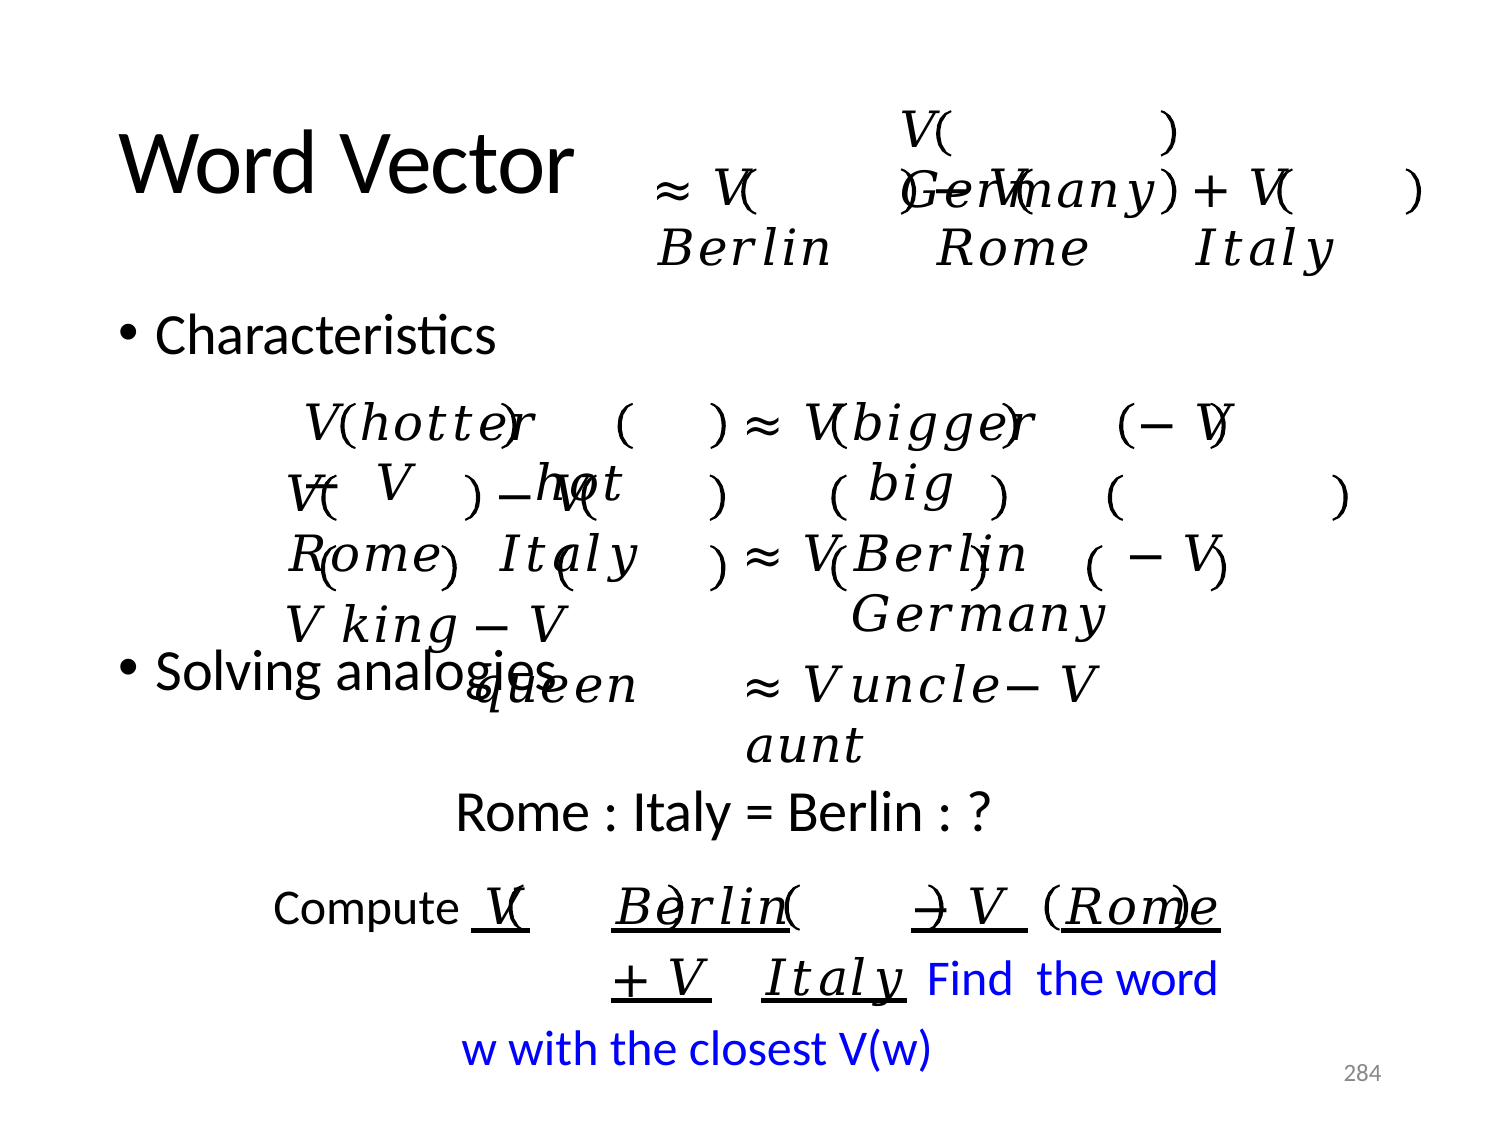

# Word Vector
𝑉	𝐺𝑒𝑟𝑚𝑎𝑛𝑦

≈ 𝑉	𝐵𝑒𝑟𝑙𝑖𝑛
− 𝑉 	𝑅𝑜𝑚𝑒
+ 𝑉	𝐼𝑡𝑎𝑙𝑦

Characteristics
𝑉	ℎ𝑜𝑡𝑡𝑒𝑟	−  𝑉	ℎ𝑜𝑡
≈ 𝑉	𝑏𝑖𝑔𝑔𝑒𝑟	− 𝑉 	 𝑏𝑖𝑔
≈ 𝑉	𝐵𝑒𝑟𝑙𝑖𝑛	− 𝑉 	𝐺𝑒𝑟𝑚𝑎𝑛𝑦
≈ 𝑉	𝑢𝑛𝑐𝑙𝑒	− 𝑉 	 𝑎𝑢𝑛𝑡

𝑉	𝑅𝑜𝑚𝑒
𝑉	𝑘𝑖𝑛𝑔
− 𝑉	𝐼𝑡𝑎𝑙𝑦
− 𝑉	𝑞𝑢𝑒𝑒𝑛

Solving analogies

Rome : Italy = Berlin : ?
Compute  𝑉	𝐵𝑒𝑟𝑙𝑖𝑛	− 𝑉 	𝑅𝑜𝑚𝑒	+ 𝑉	𝐼𝑡𝑎𝑙𝑦	 Find  the word w with the closest V(w)

284